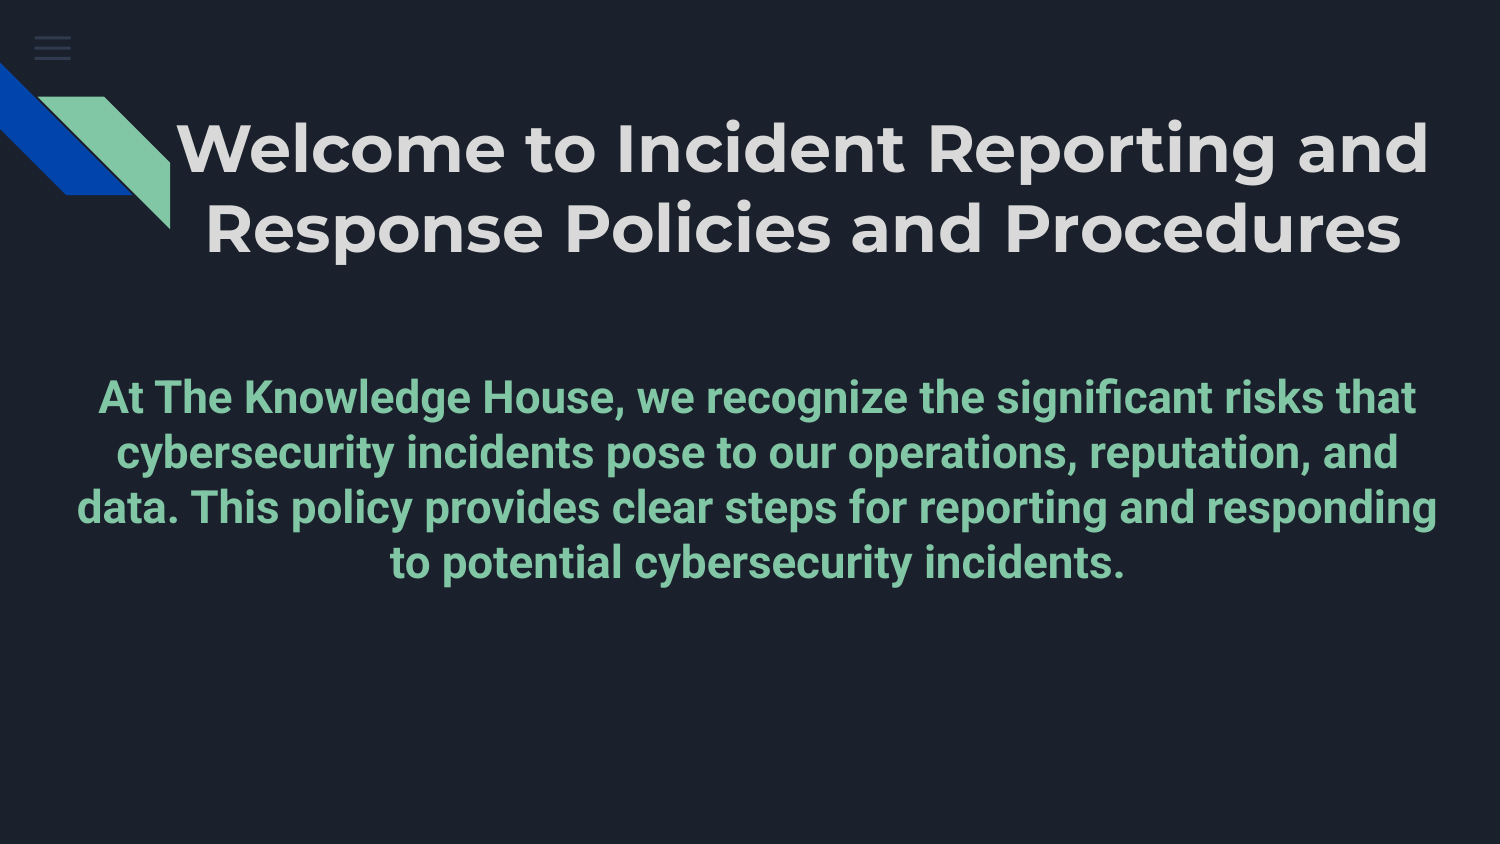

# Welcome to Incident Reporting and Response Policies and Procedures
At The Knowledge House, we recognize the significant risks that cybersecurity incidents pose to our operations, reputation, and data. This policy provides clear steps for reporting and responding to potential cybersecurity incidents.